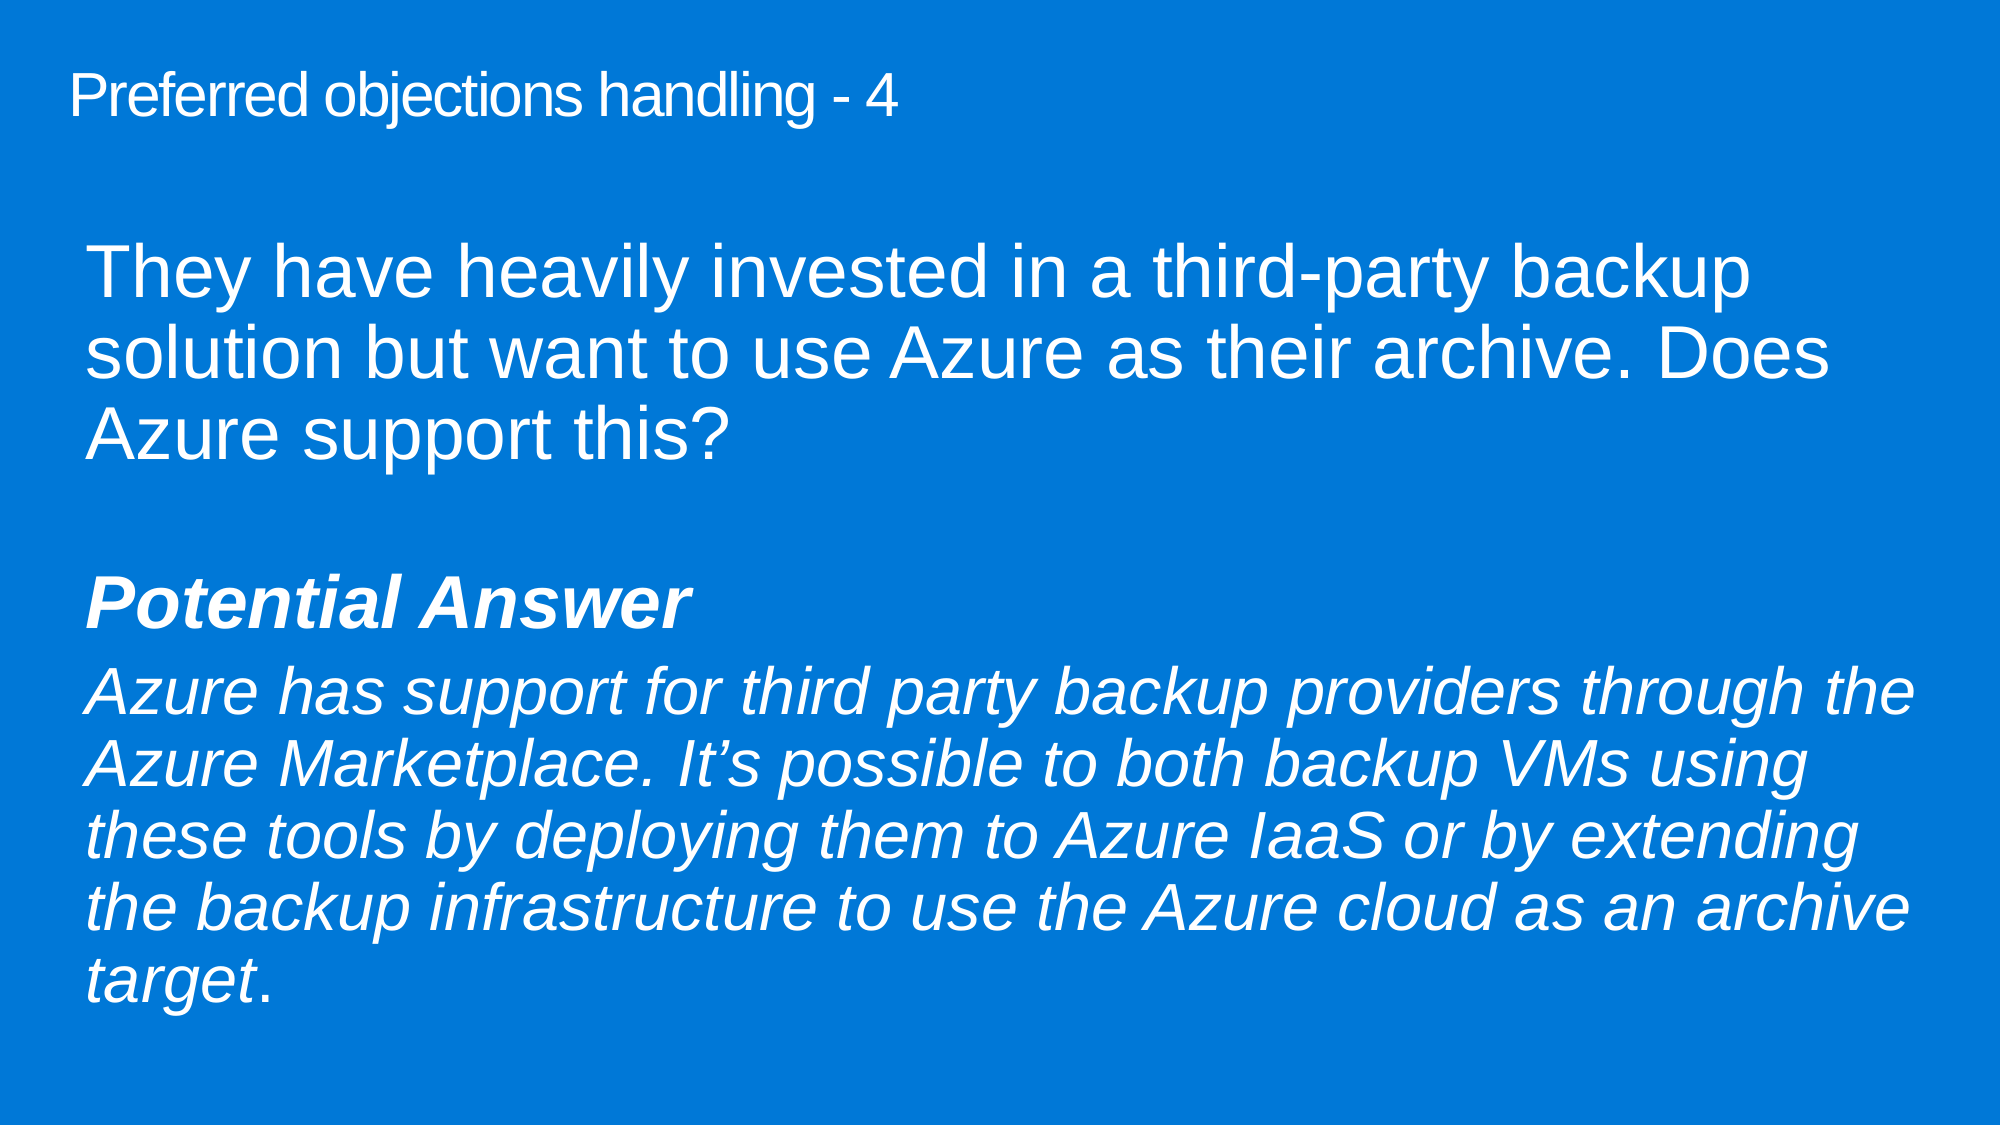

# Preferred objections handling - 4
They have heavily invested in a third-party backup solution but want to use Azure as their archive. Does Azure support this?

Potential Answer
Azure has support for third party backup providers through the Azure Marketplace. It’s possible to both backup VMs using these tools by deploying them to Azure IaaS or by extending the backup infrastructure to use the Azure cloud as an archive target.